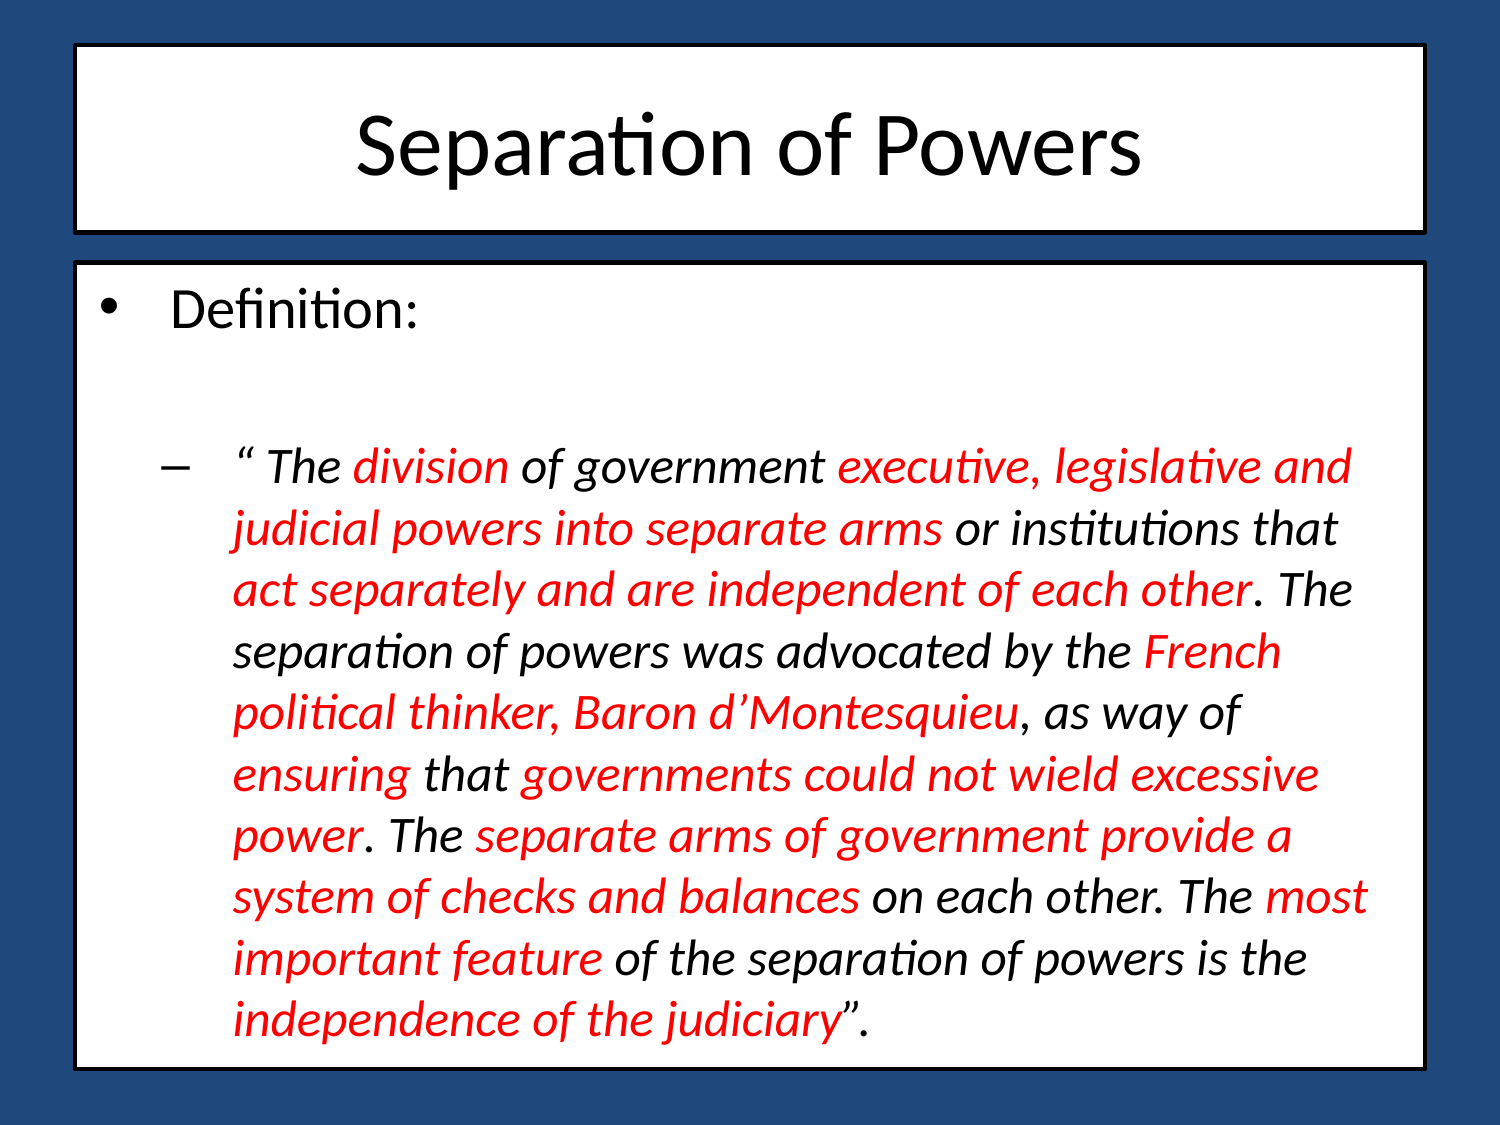

# Separation of Powers
Definition:

“ The division of government executive, legislative and judicial powers into separate arms or institutions that act separately and are independent of each other. The separation of powers was advocated by the French political thinker, Baron d’Montesquieu, as way of ensuring that governments could not wield excessive power. The separate arms of government provide a system of checks and balances on each other. The most important feature of the separation of powers is the independence of the judiciary”.